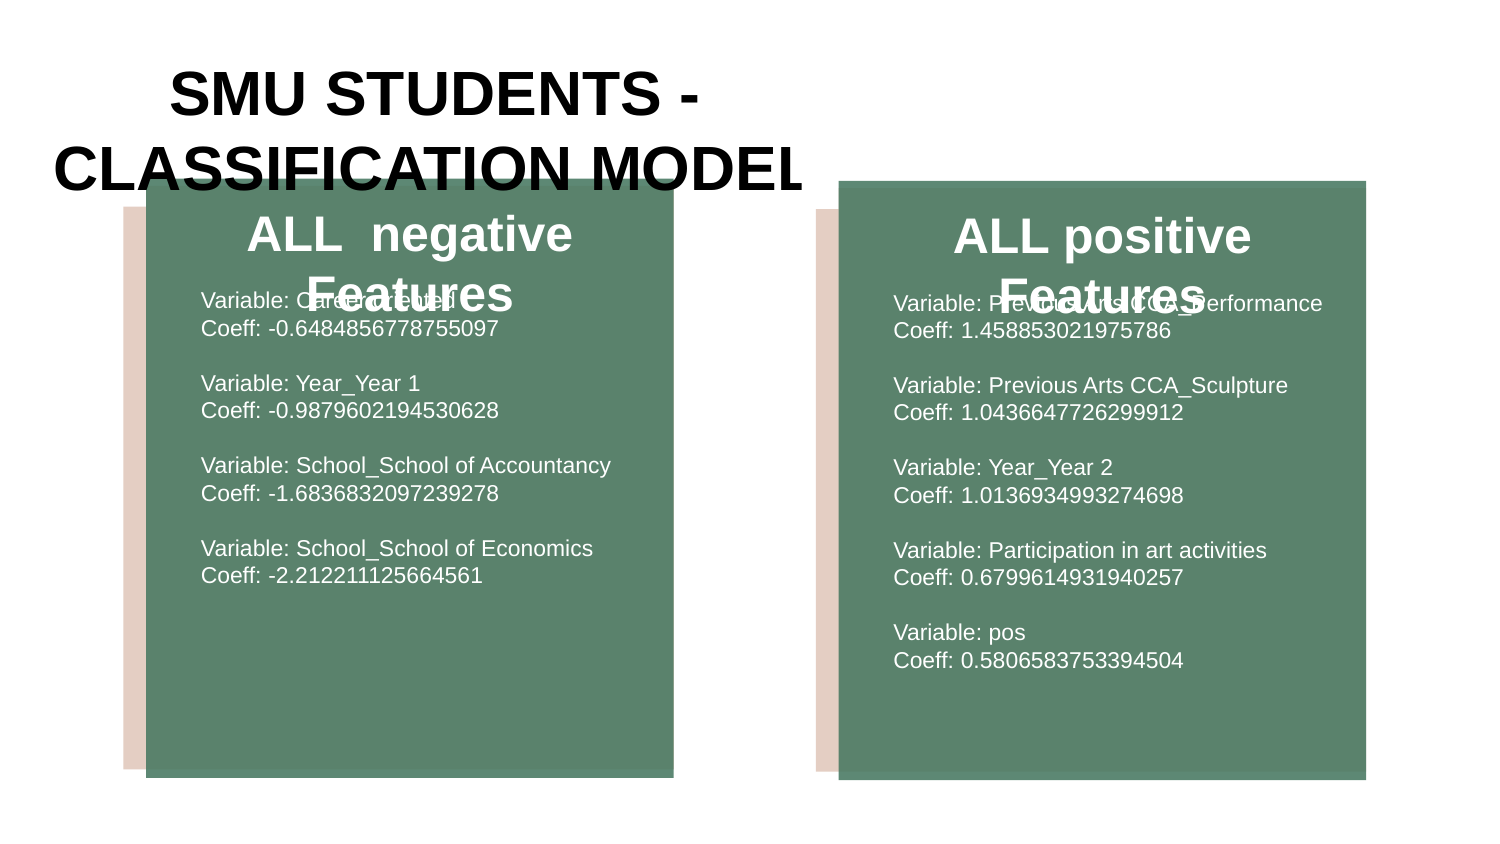

SMU STUDENTS - CLASSIFICATION MODEL

# ALL  negative Features
ALL positive Features
Variable: Career oriented
Coeff: -0.6484856778755097

Variable: Year_Year 1
Coeff: -0.9879602194530628

Variable: School_School of Accountancy Coeff: -1.6836832097239278

Variable: School_School of Economics Coeff: -2.212211125664561

Variable: Previous Arts CCA_Performance Coeff: 1.458853021975786

Variable: Previous Arts CCA_Sculpture
Coeff: 1.0436647726299912

Variable: Year_Year 2
Coeff: 1.0136934993274698

Variable: Participation in art activities
Coeff: 0.6799614931940257

Variable: pos
Coeff: 0.5806583753394504